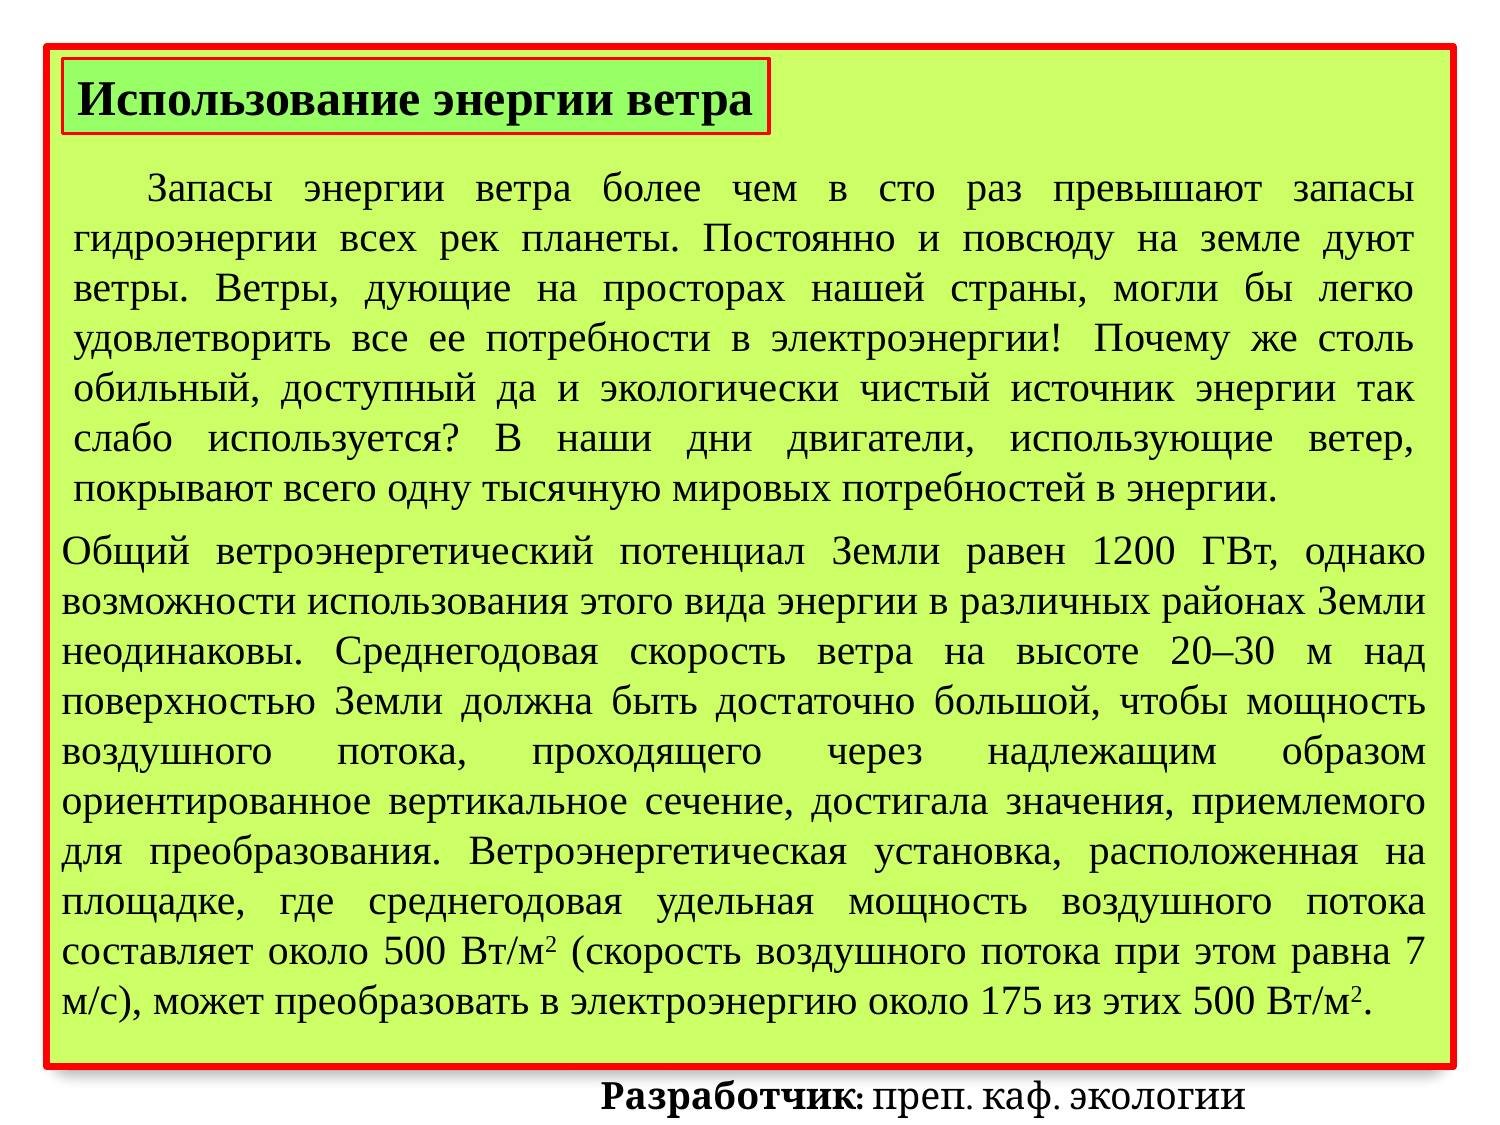

Использование энергии ветра
Запасы энергии ветра более чем в сто раз превышают запасы гидроэнергии всех рек планеты. Постоянно и повсюду на земле дуют ветры. Ветры, дующие на просторах нашей страны, могли бы легко удовлетворить все ее потребности в электроэнергии!  Почему же столь обильный, доступный да и экологически чистый источник энергии так слабо используется? В наши дни двигатели, использующие ветер, покрывают всего одну тысячную мировых потребностей в энергии.
Общий ветроэнергетический потенциал Земли равен 1200 ГВт, однако возможности использования этого вида энергии в различных районах Земли неодинаковы. Среднегодовая скорость ветра на высоте 20–30 м над поверхностью Земли должна быть достаточно большой, чтобы мощность воздушного потока, проходящего через надлежащим образом ориентированное вертикальное сечение, достигала значения, приемлемого для преобразования. Ветроэнергетическая установка, расположенная на площадке, где среднегодовая удельная мощность воздушного потока составляет около 500 Вт/м2 (скорость воздушного потока при этом равна 7 м/с), может преобразовать в электроэнергию около 175 из этих 500 Вт/м2.
Разработчик: преп. каф. экологии  Кирвель П.И.